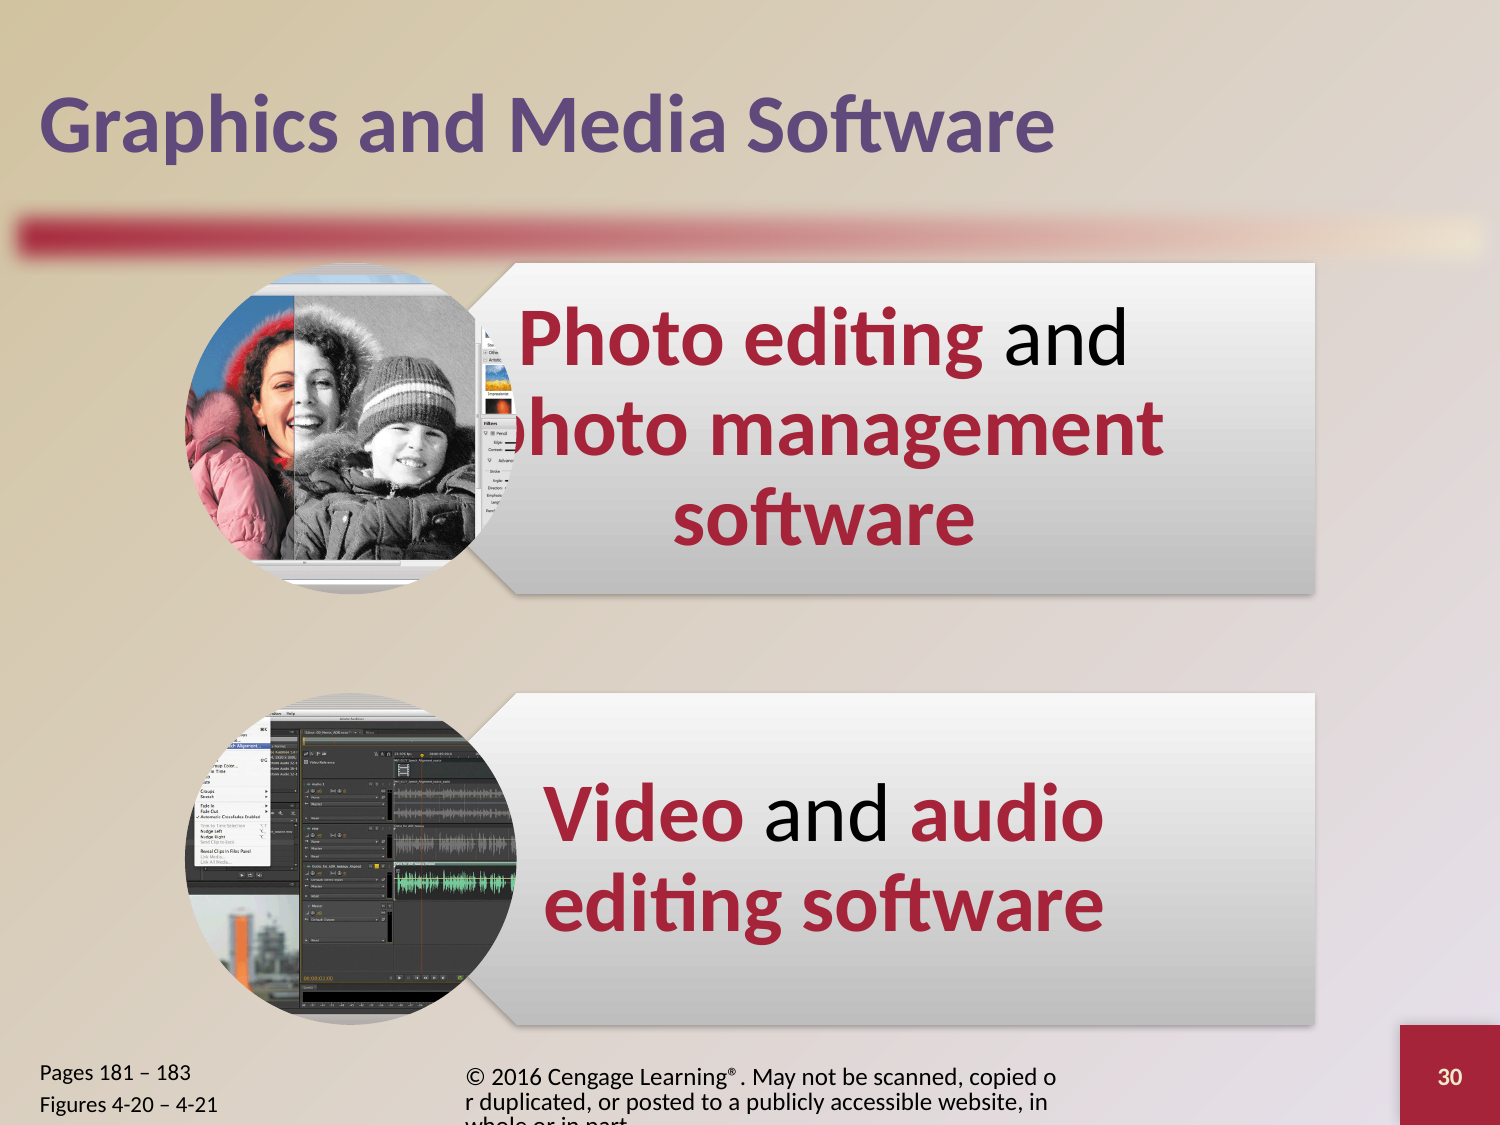

# Graphics and Media Software
Photo editing and photo management software
Video and audio editing software
30
© 2016 Cengage Learning®. May not be scanned, copied or duplicated, or posted to a publicly accessible website, in whole or in part.
Pages 181 – 183
Figures 4-20 – 4-21